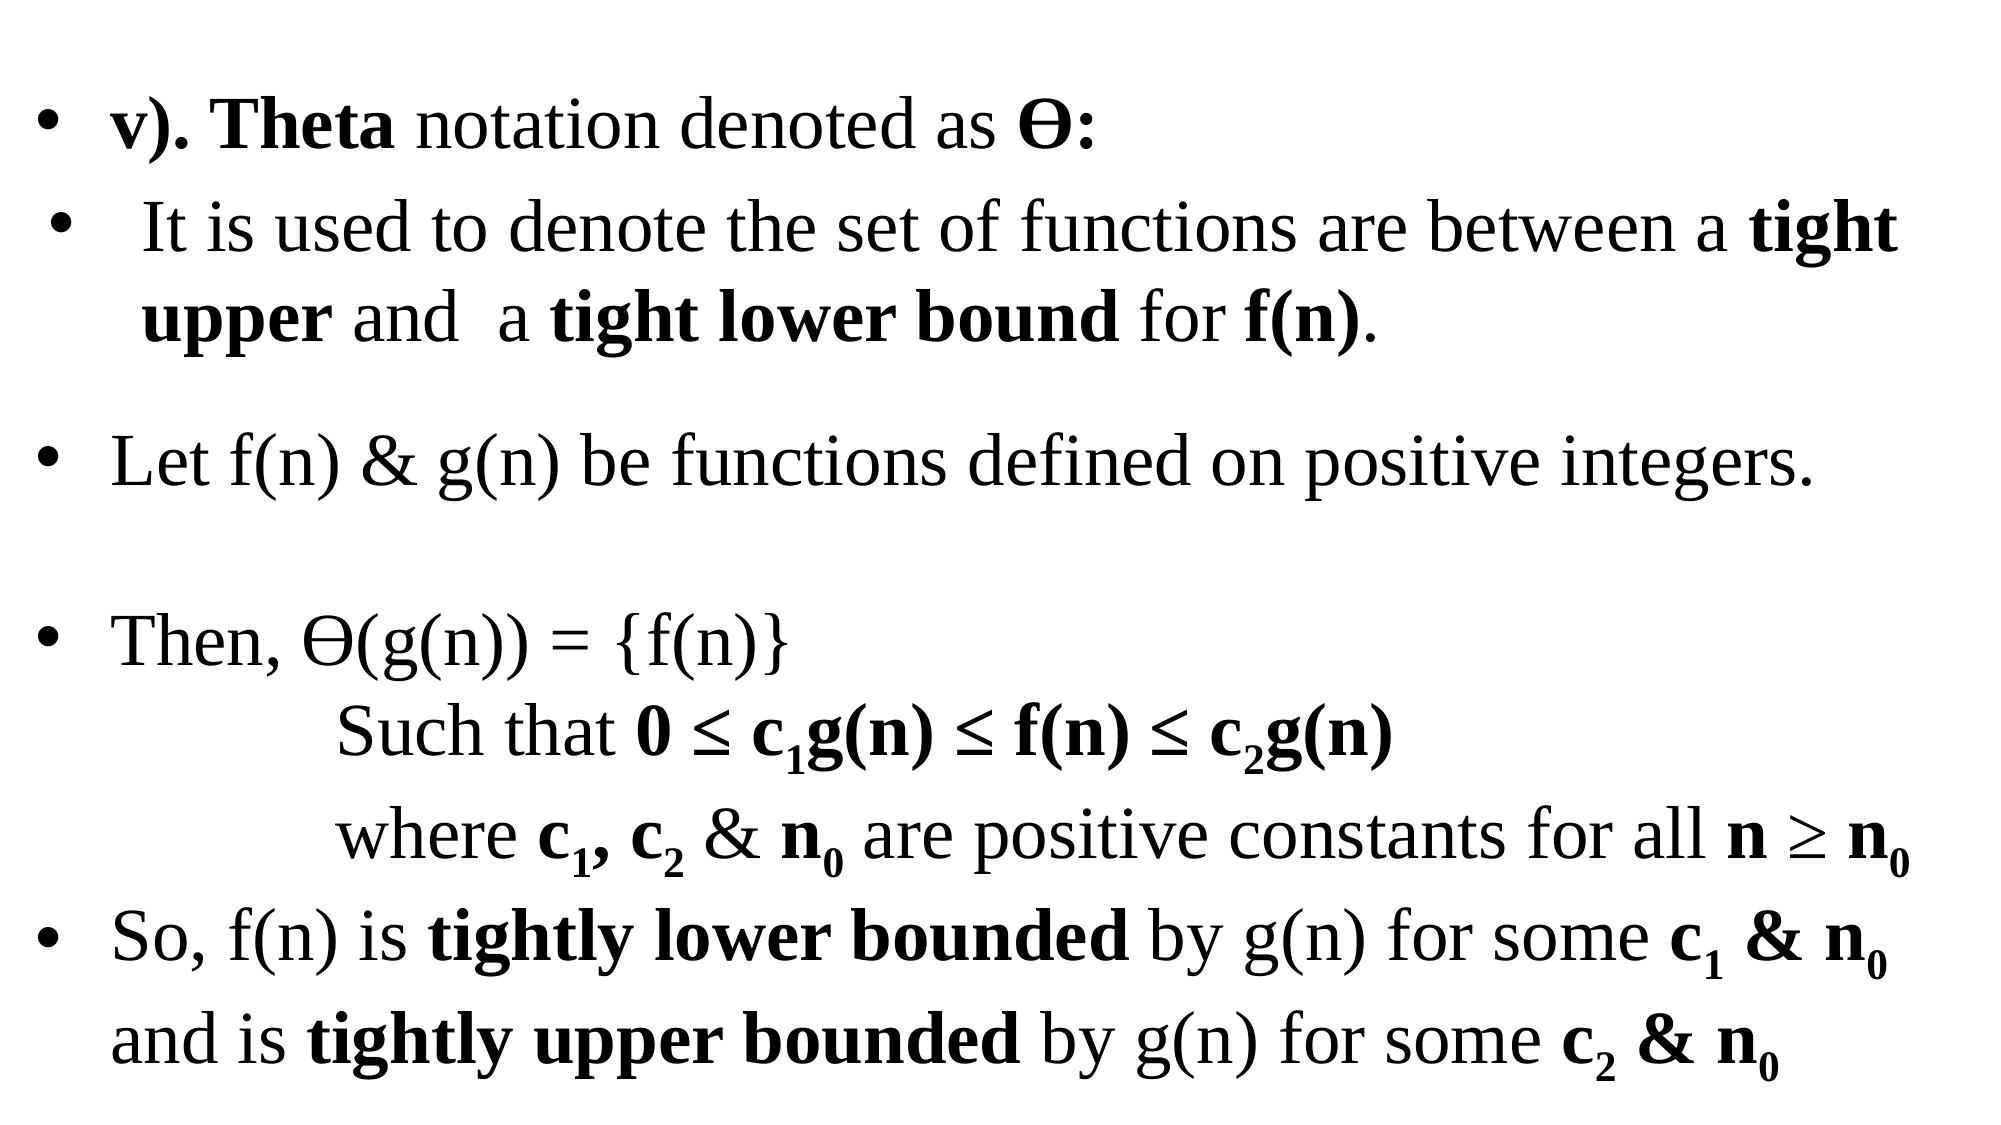

v). Theta notation denoted as Ɵ:
It is used to denote the set of functions are between a tight upper and  a tight lower bound for f(n).
Let f(n) & g(n) be functions defined on positive integers.

Then, Ɵ(g(n)) = {f(n)}
Such that 0 ≤ c1g(n) ≤ f(n) ≤ c2g(n)
where c1, c2 & n0 are positive constants for all n ≥ n0
So, f(n) is tightly lower bounded by g(n) for some c1 & n0
    and is tightly upper bounded by g(n) for some c2 & n0